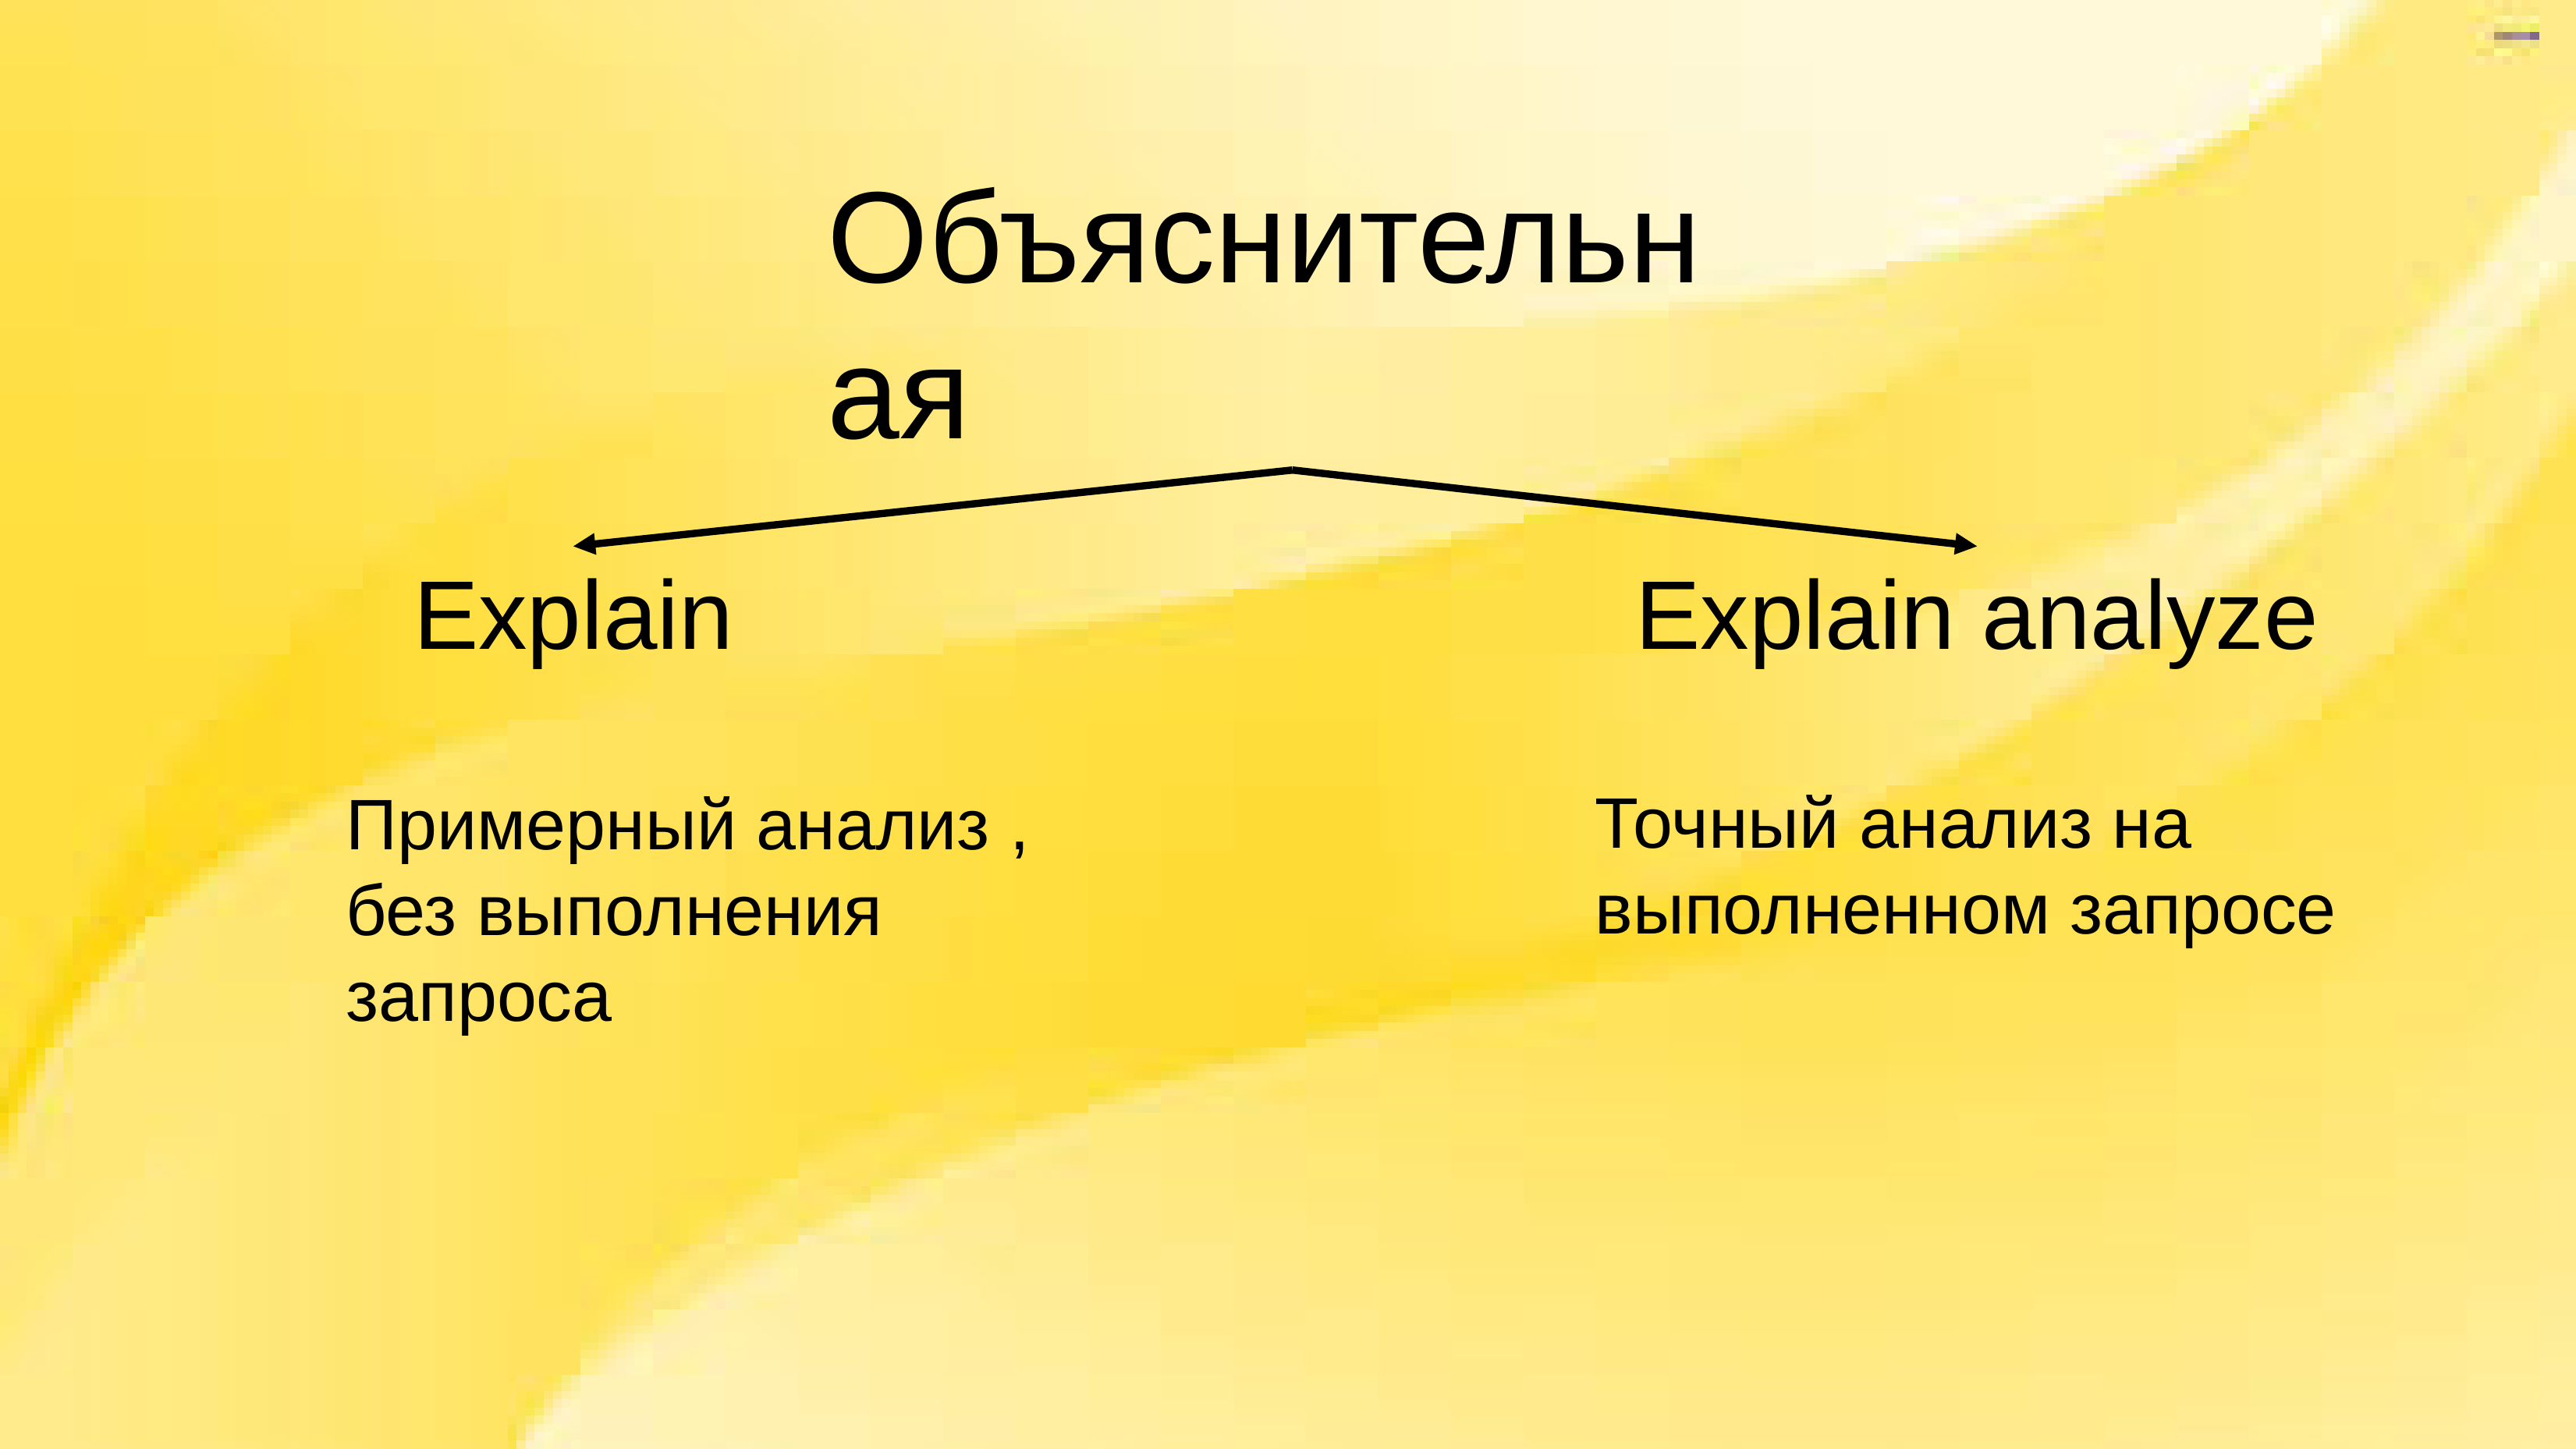

Объяснительная
Explain
Explain analyze
Точный анализ на выполненном запросе
Примерный анализ , без выполнения запроса